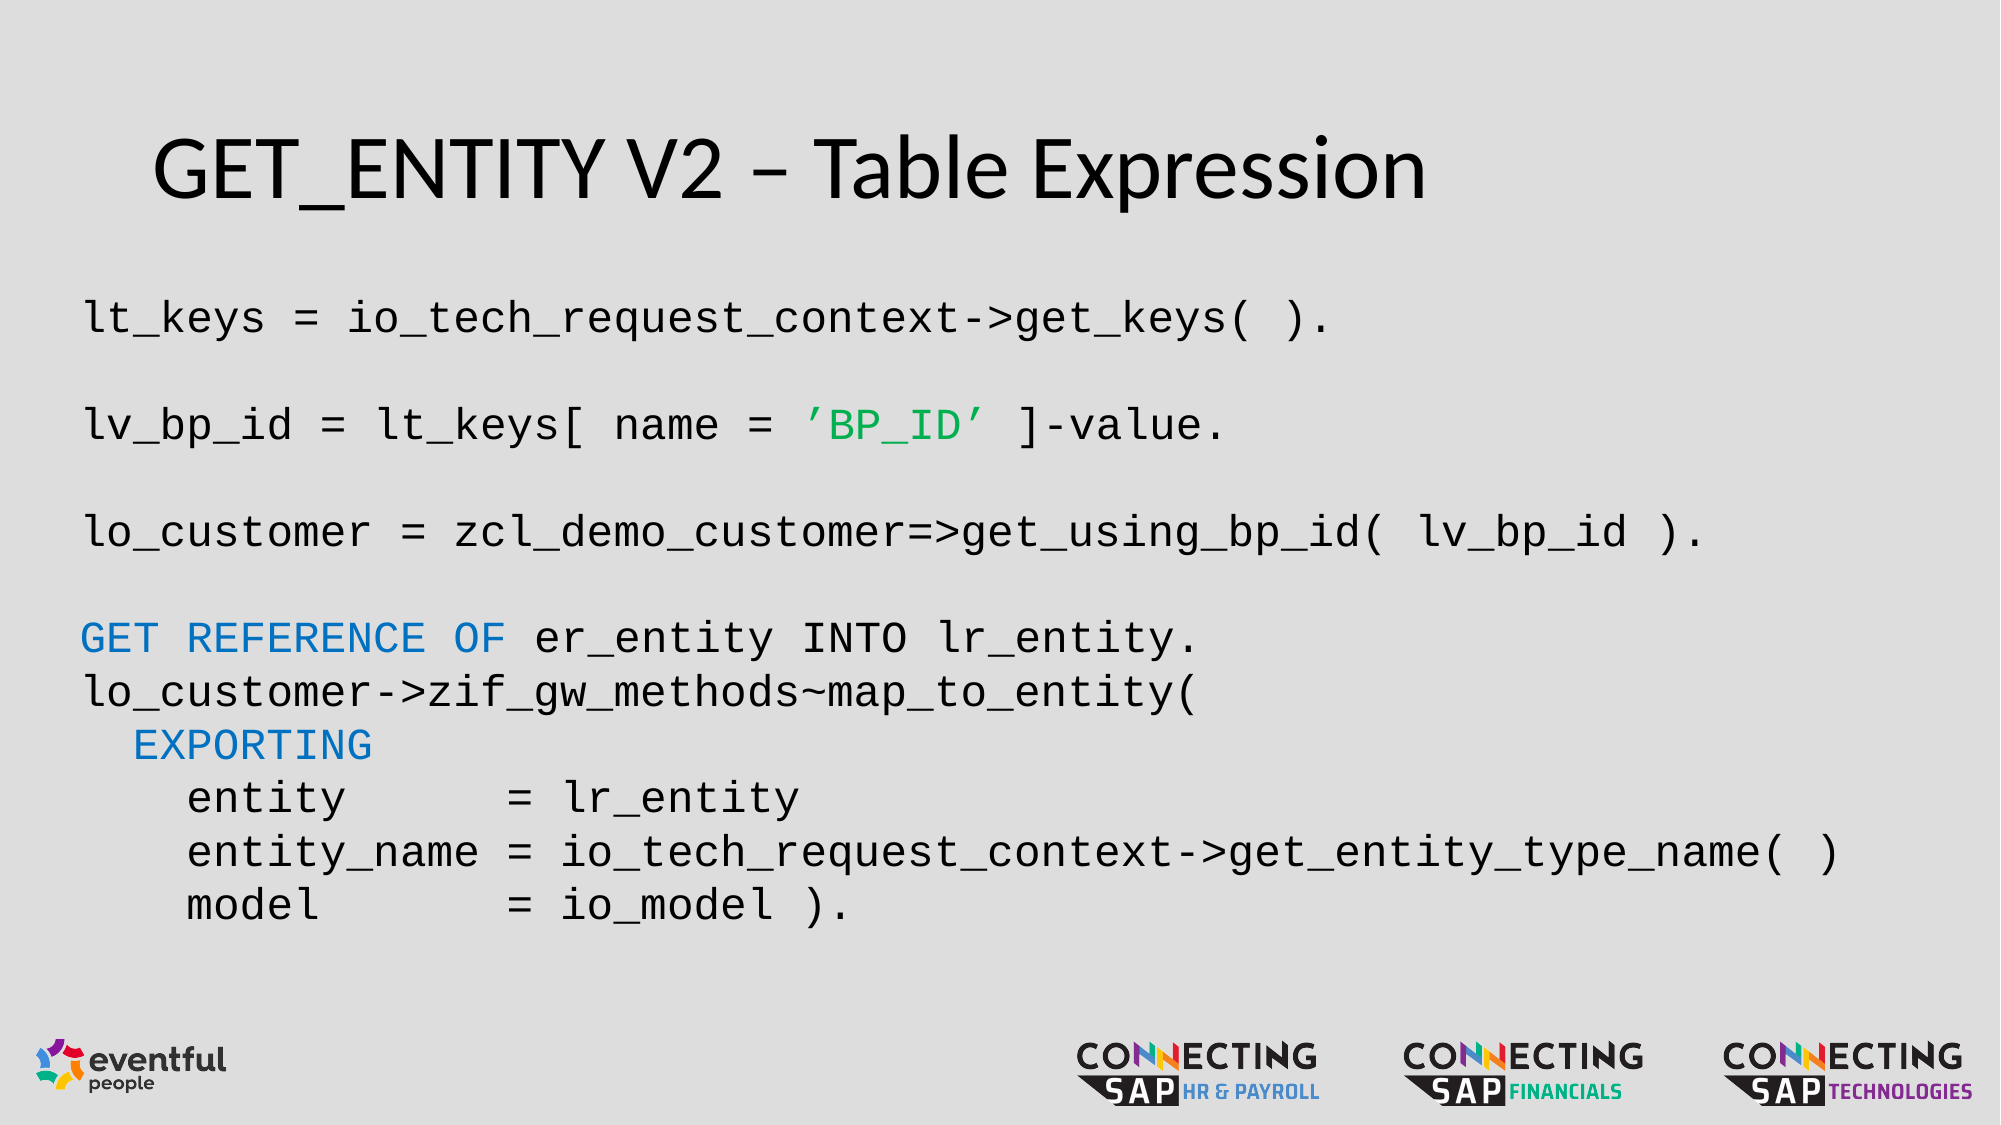

# GET_ENTITY V2 – Table Expression
lt_keys = io_tech_request_context->get_keys( ).
lv_bp_id = lt_keys[ name = ’BP_ID’ ]-value.
lo_customer = zcl_demo_customer=>get_using_bp_id( lv_bp_id ).
GET REFERENCE OF er_entity INTO lr_entity.
lo_customer->zif_gw_methods~map_to_entity(
  EXPORTING
    entity      = lr_entity
    entity_name = io_tech_request_context->get_entity_type_name( )
    model       = io_model ).